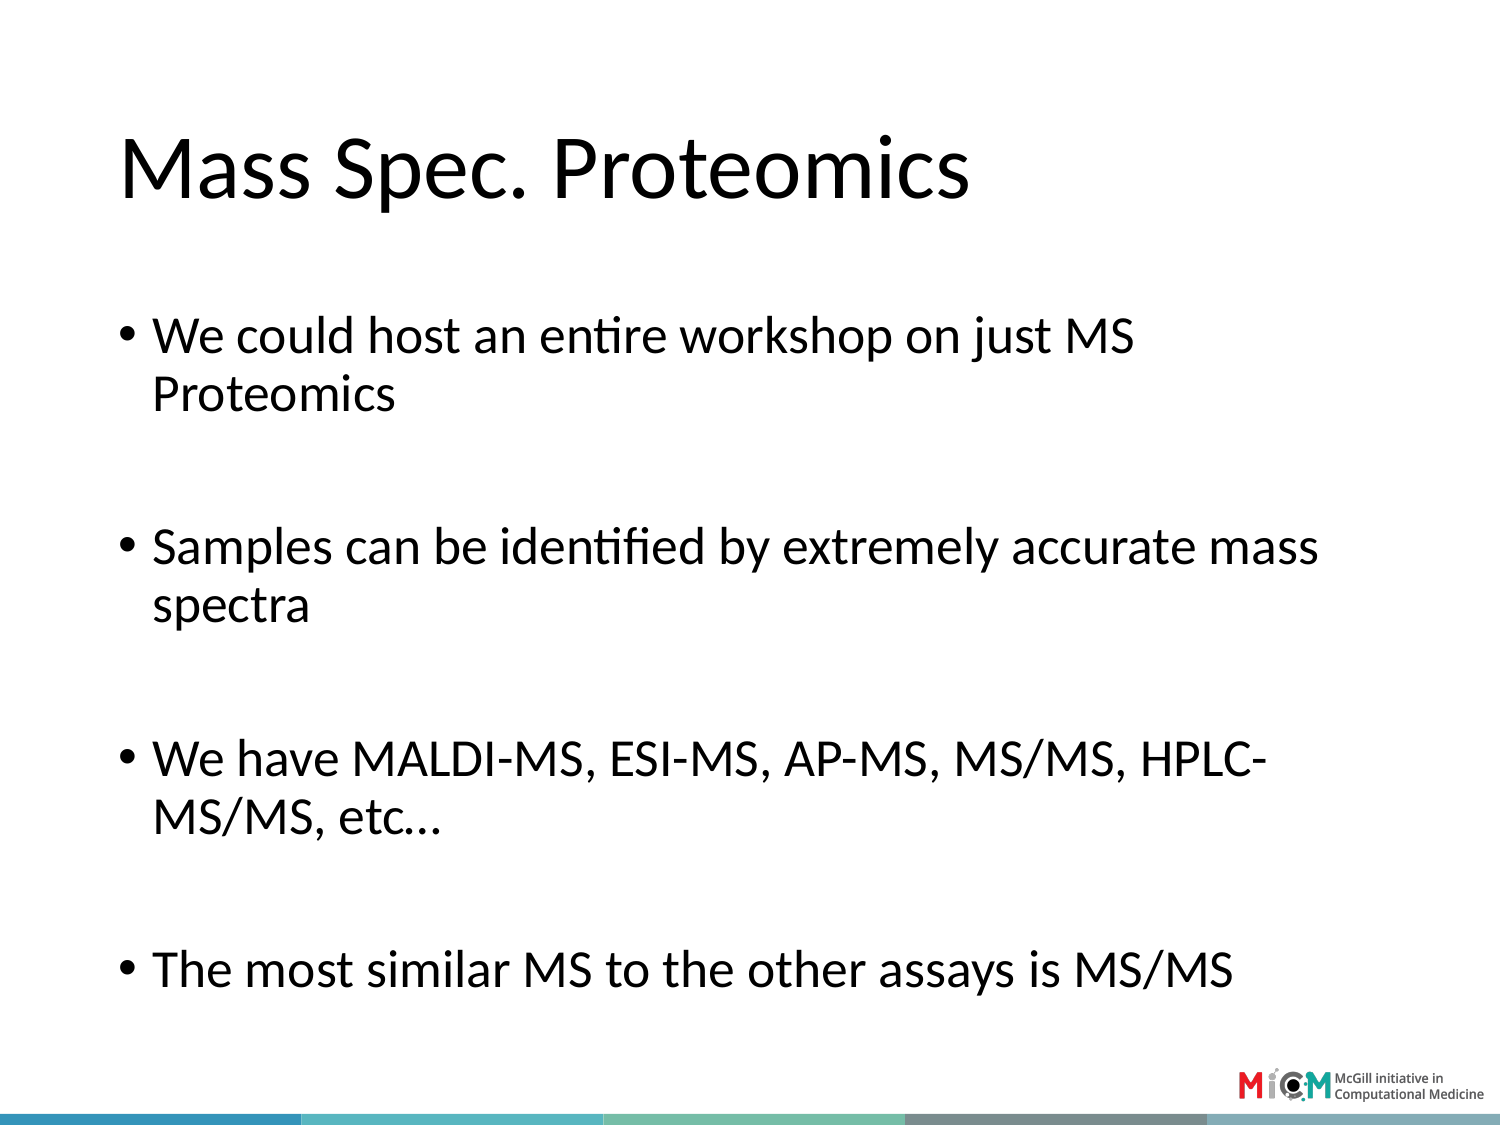

# Mass Spec. Proteomics
We could host an entire workshop on just MS Proteomics

Samples can be identified by extremely accurate mass spectra

We have MALDI-MS, ESI-MS, AP-MS, MS/MS, HPLC-MS/MS, etc…

The most similar MS to the other assays is MS/MS